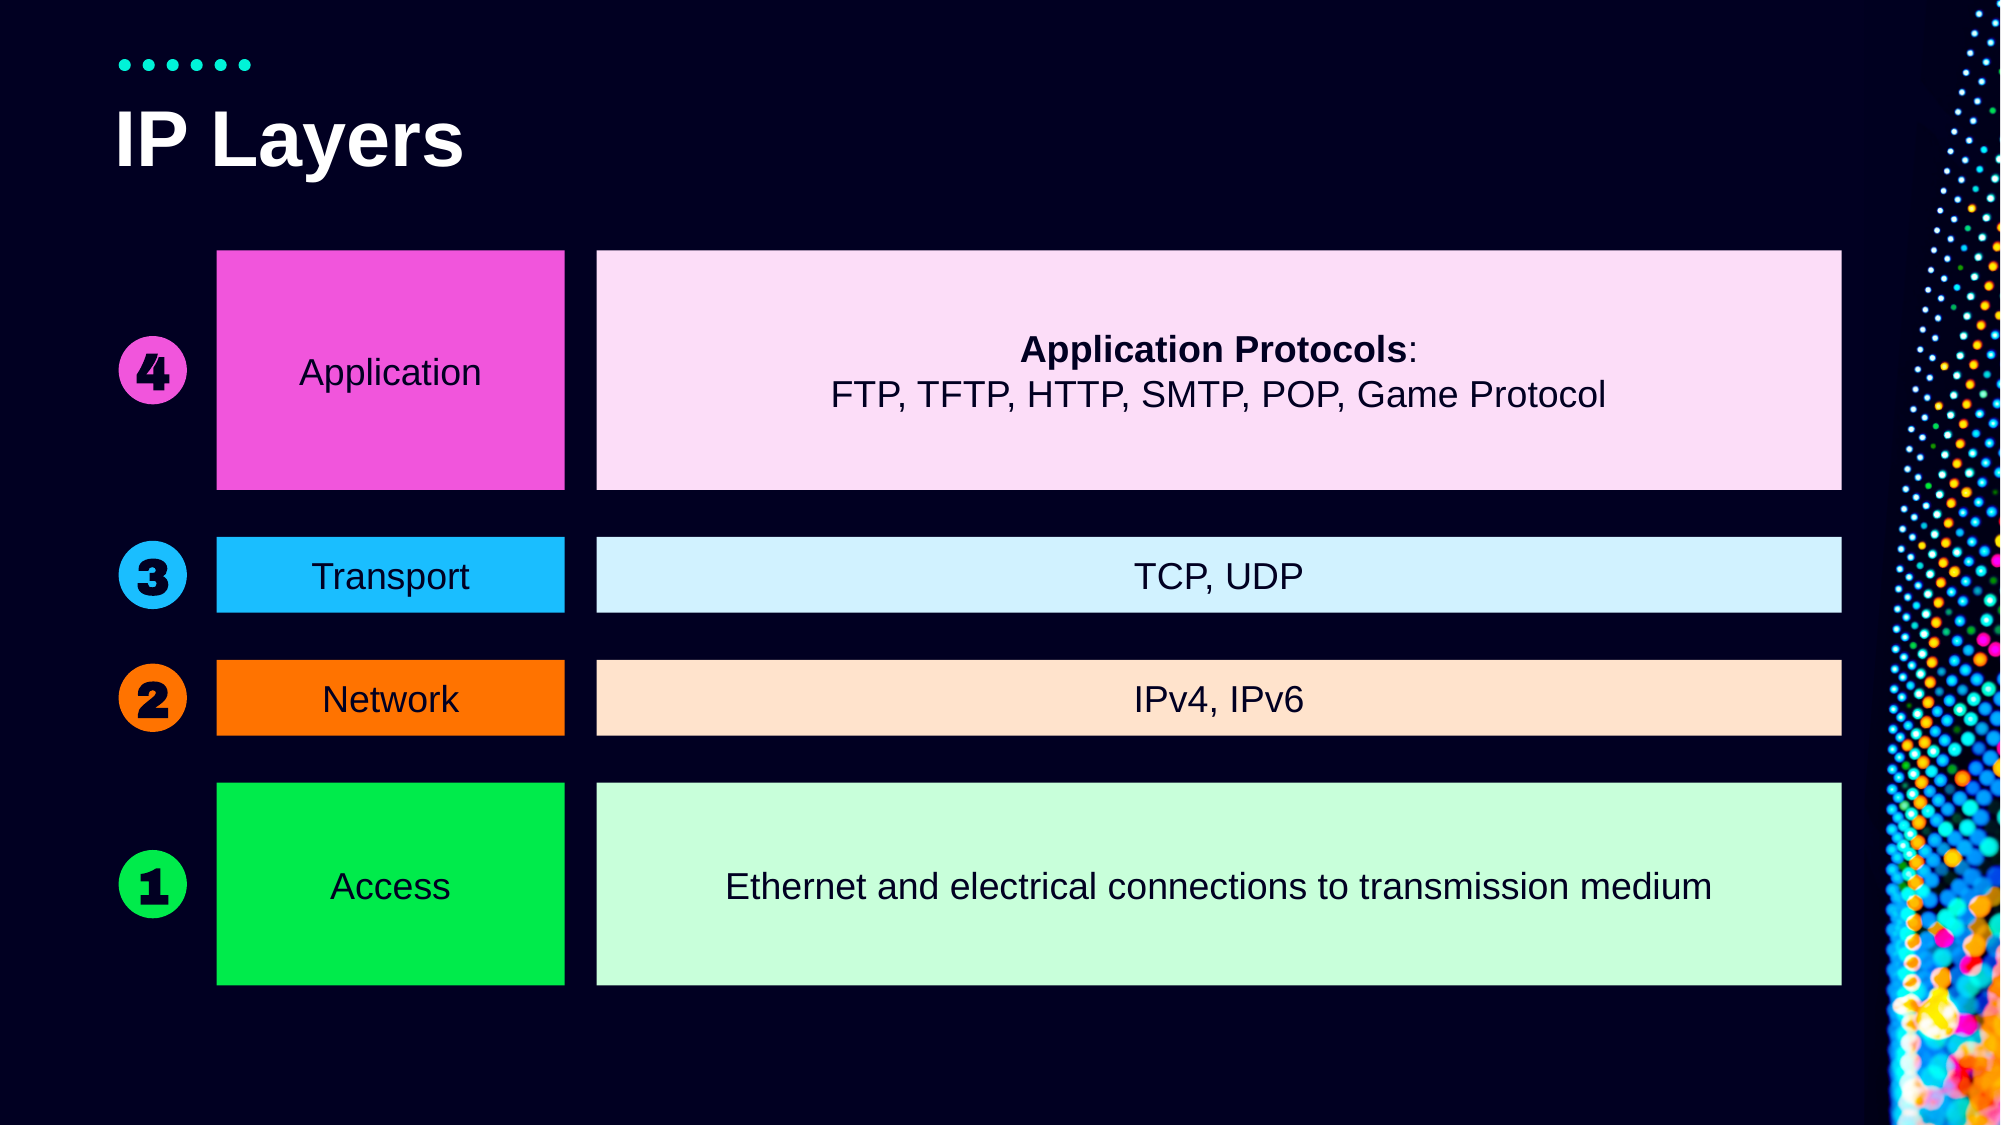

# IP Layers
Application
Application Protocols:
FTP, TFTP, HTTP, SMTP, POP, Game Protocol
4

Transport
TCP, UDP
3

Network
IPv4, IPv6
2

Access
Ethernet and electrical connections to transmission medium
1